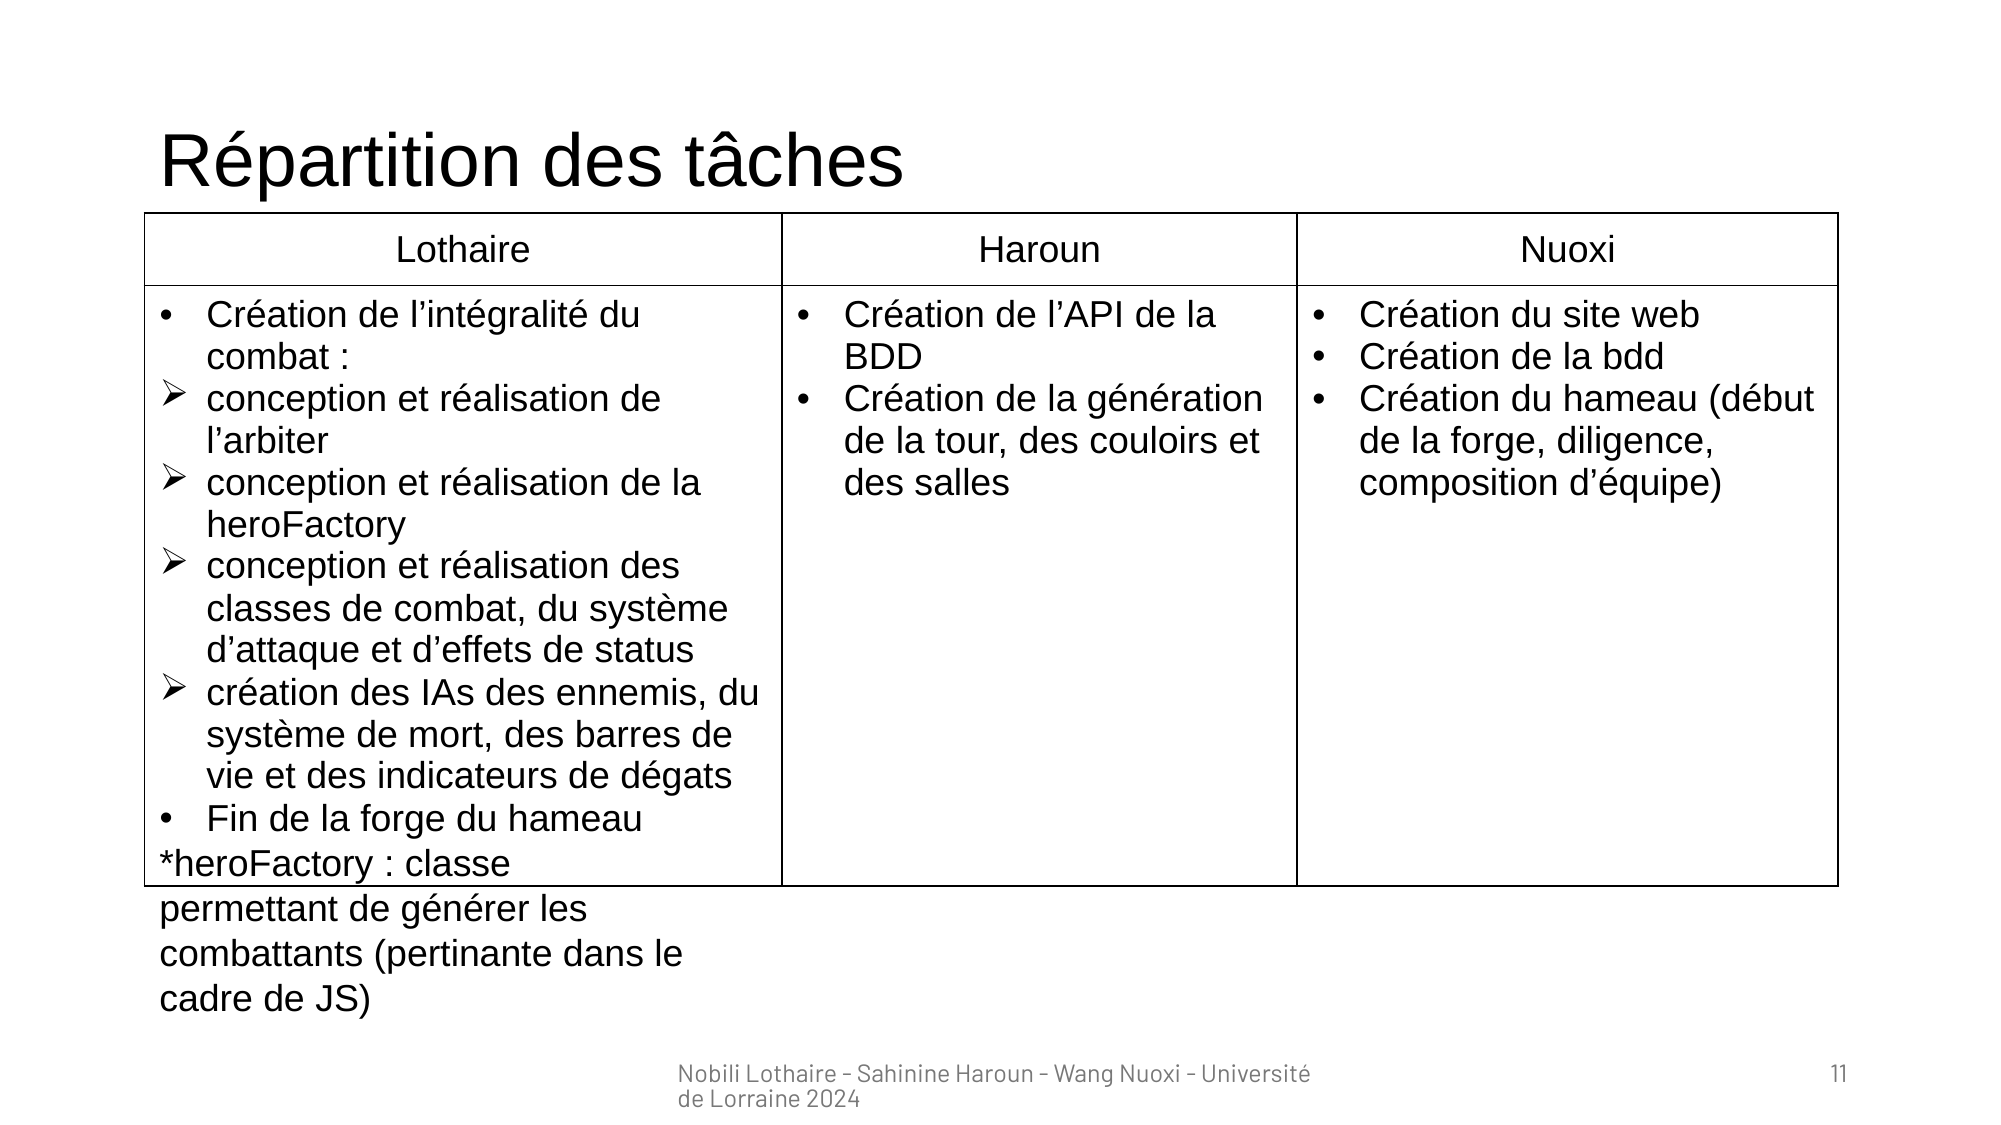

Répartition des tâches

| Lothaire | Haroun | Nuoxi |
| --- | --- | --- |
| Création de l’intégralité du combat : conception et réalisation de l’arbiter conception et réalisation de la heroFactory conception et réalisation des classes de combat, du système d’attaque et d’effets de status création des IAs des ennemis, du système de mort, des barres de vie et des indicateurs de dégats Fin de la forge du hameau | Création de l’API de la BDD Création de la génération de la tour, des couloirs et des salles | Création du site web Création de la bdd Création du hameau (début de la forge, diligence, composition d’équipe) |
*heroFactory : classe permettant de générer les combattants (pertinante dans le cadre de JS)
Nobili Lothaire - Sahinine Haroun - Wang Nuoxi - Université de Lorraine 2024
11